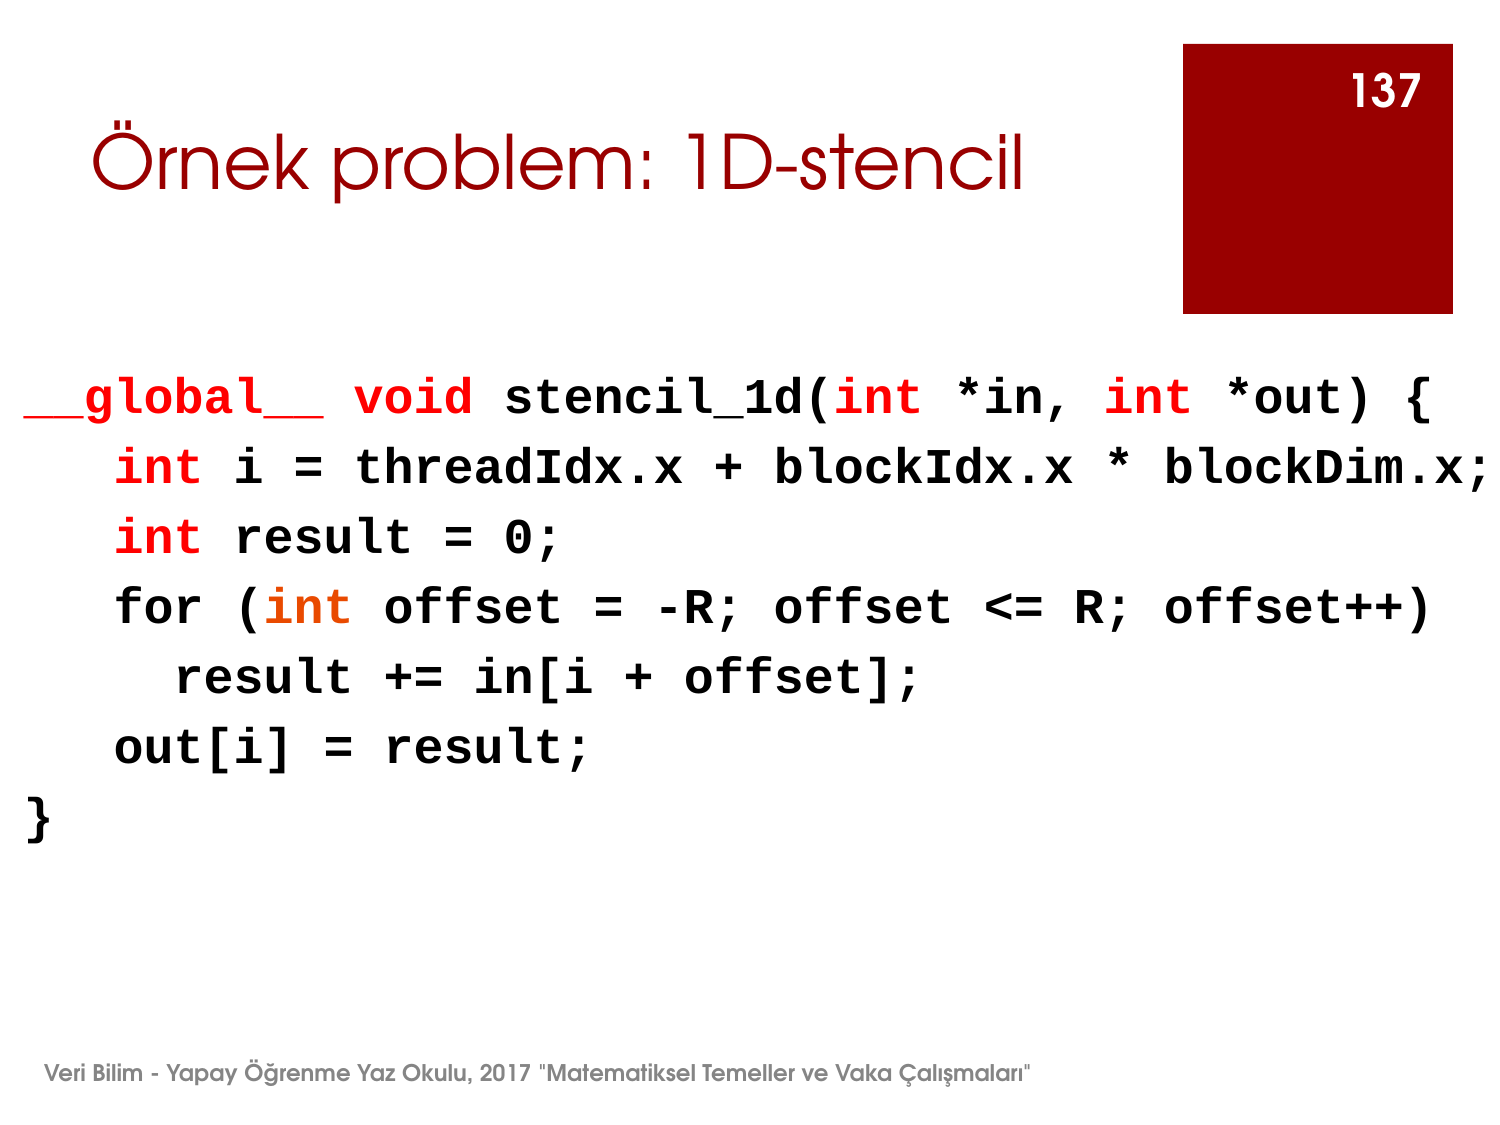

# Örnek problem: 1D-stencil
137
__global__ void stencil_1d(int *in, int *out) {
   int i = threadIdx.x + blockIdx.x * blockDim.x;
   int result = 0;
   for (int offset = -R; offset <= R; offset++)
     result += in[i + offset];
   out[i] = result;
}
Veri Bilim - Yapay Öğrenme Yaz Okulu, 2017 "Matematiksel Temeller ve Vaka Çalışmaları"